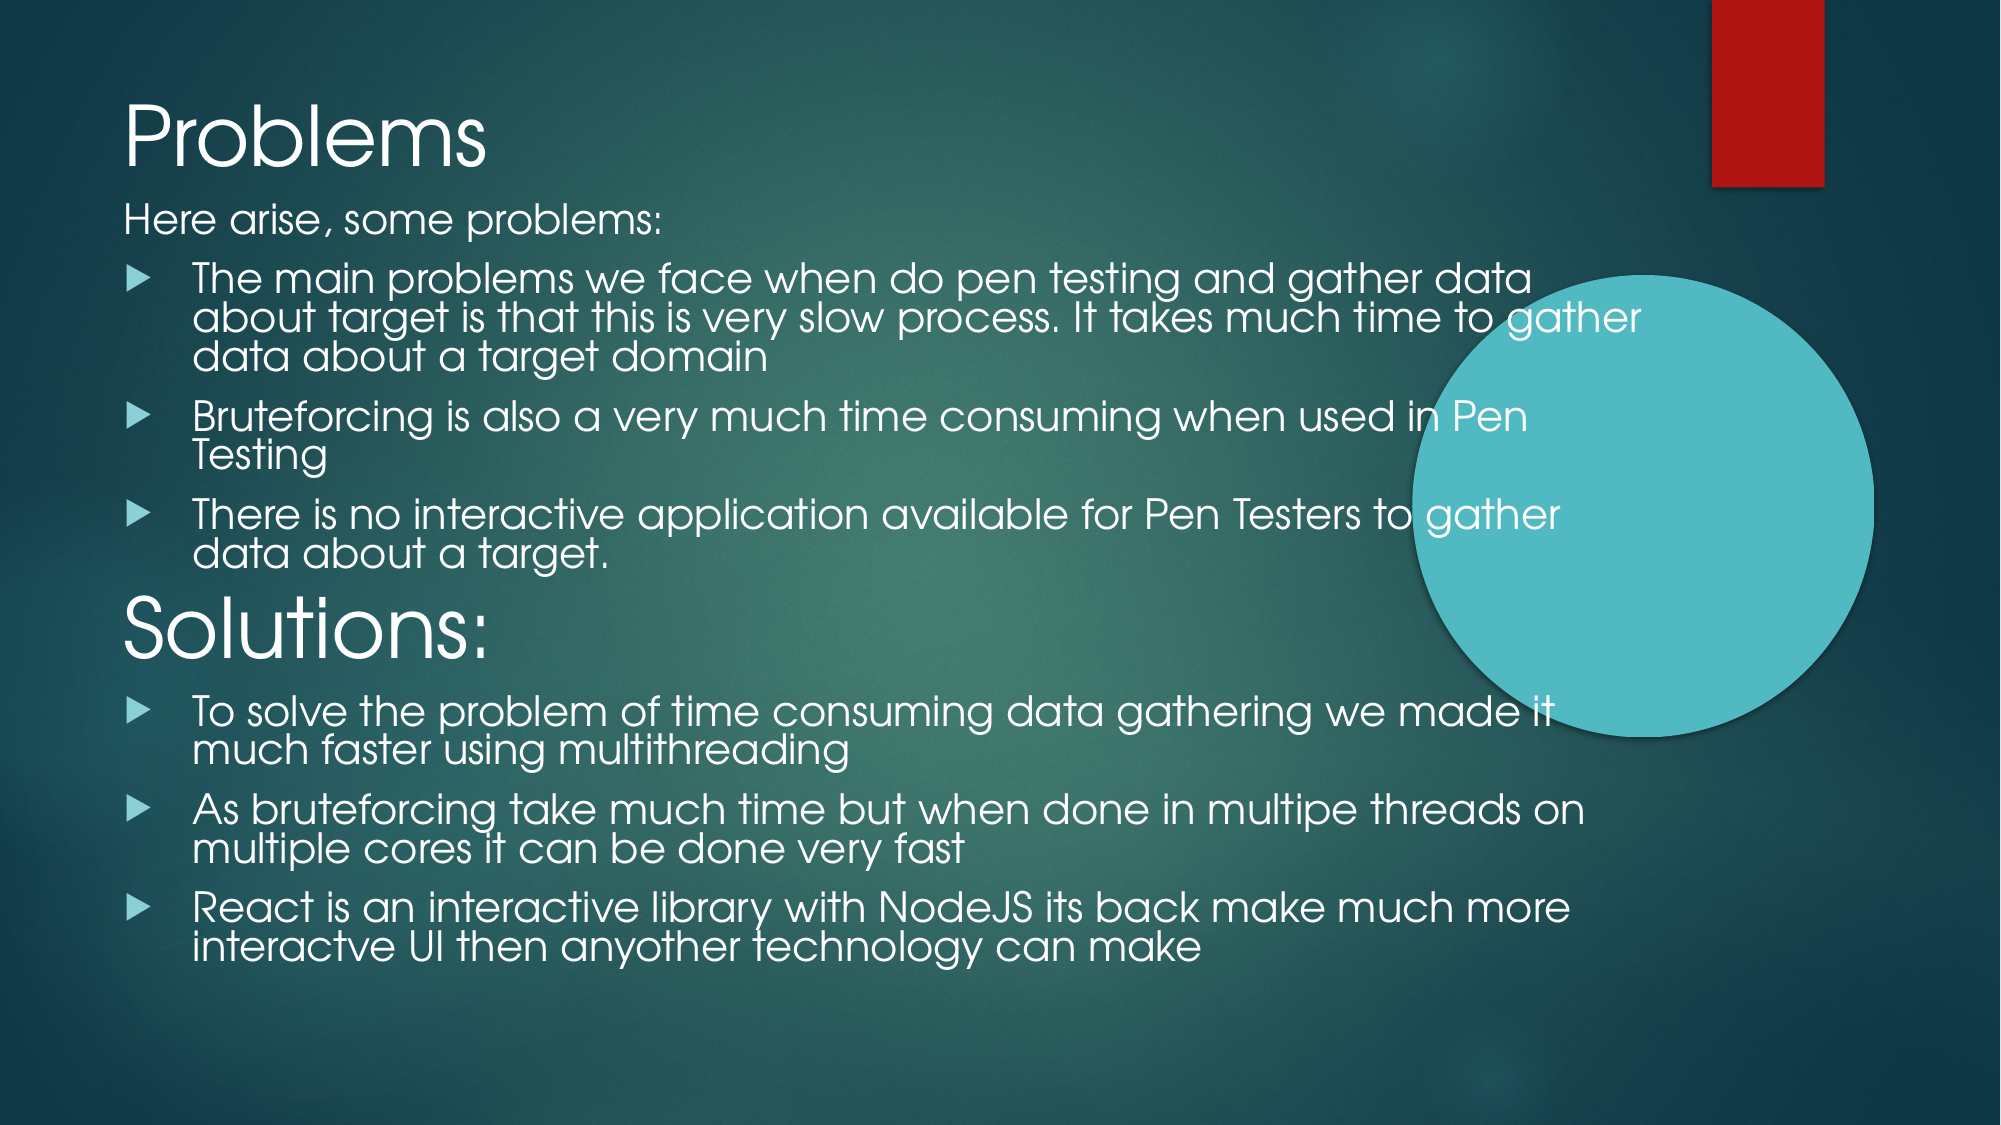

Problems
Here arise, some problems:
The main problems we face when do pen testing and gather data about target is that this is very slow process. It takes much time to gather data about a target domain
Bruteforcing is also a very much time consuming when used in Pen Testing
There is no interactive application available for Pen Testers to gather data about a target.
Solutions:
To solve the problem of time consuming data gathering we made it much faster using multithreading
As bruteforcing take much time but when done in multipe threads on multiple cores it can be done very fast
React is an interactive library with NodeJS its back make much more interactve UI then anyother technology can make